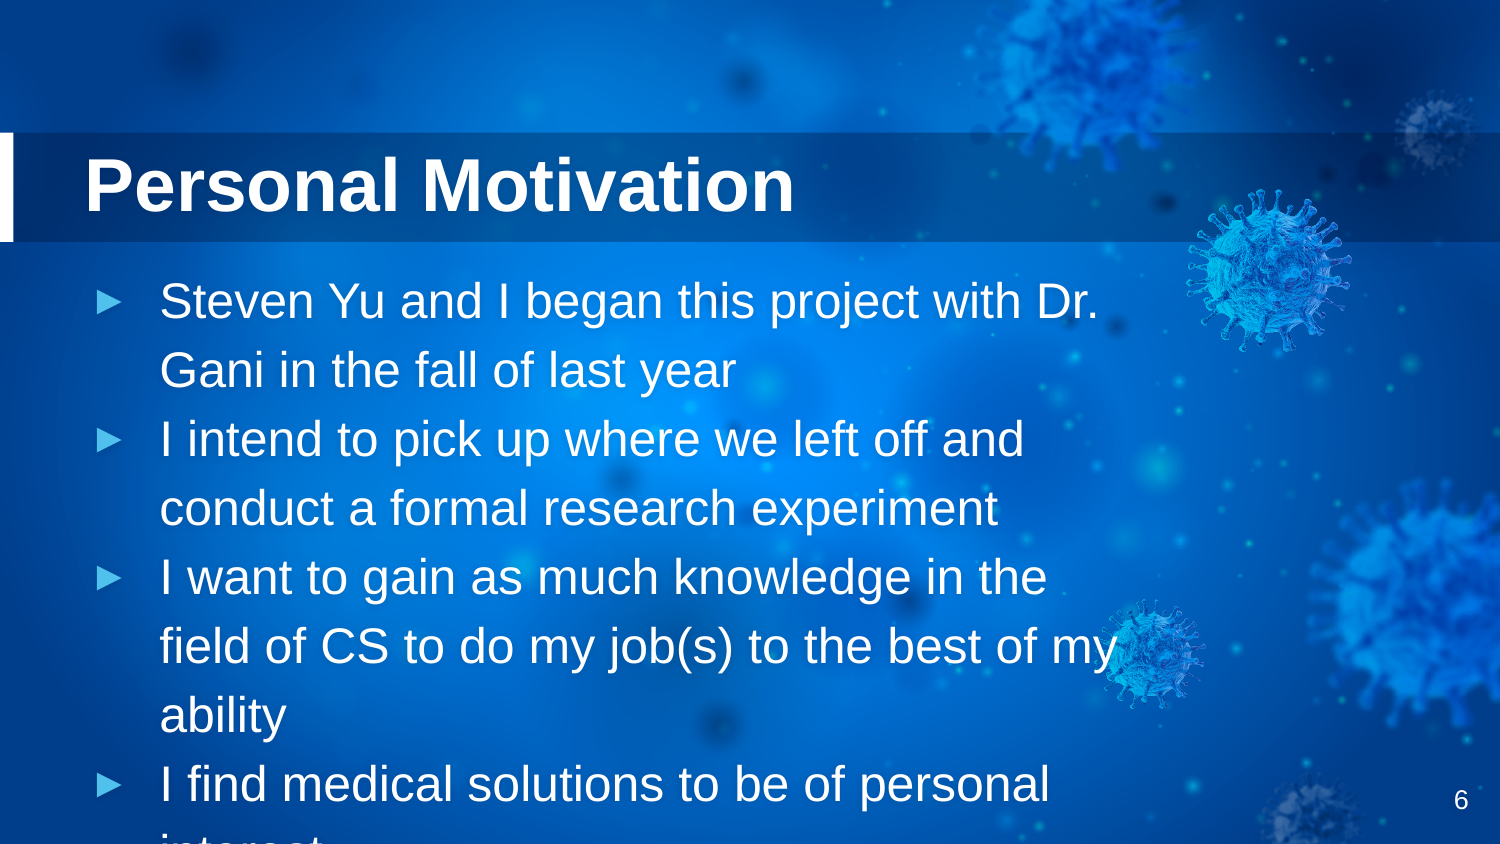

# Personal Motivation
Steven Yu and I began this project with Dr. Gani in the fall of last year
I intend to pick up where we left off and conduct a formal research experiment
I want to gain as much knowledge in the field of CS to do my job(s) to the best of my ability
I find medical solutions to be of personal interest
6